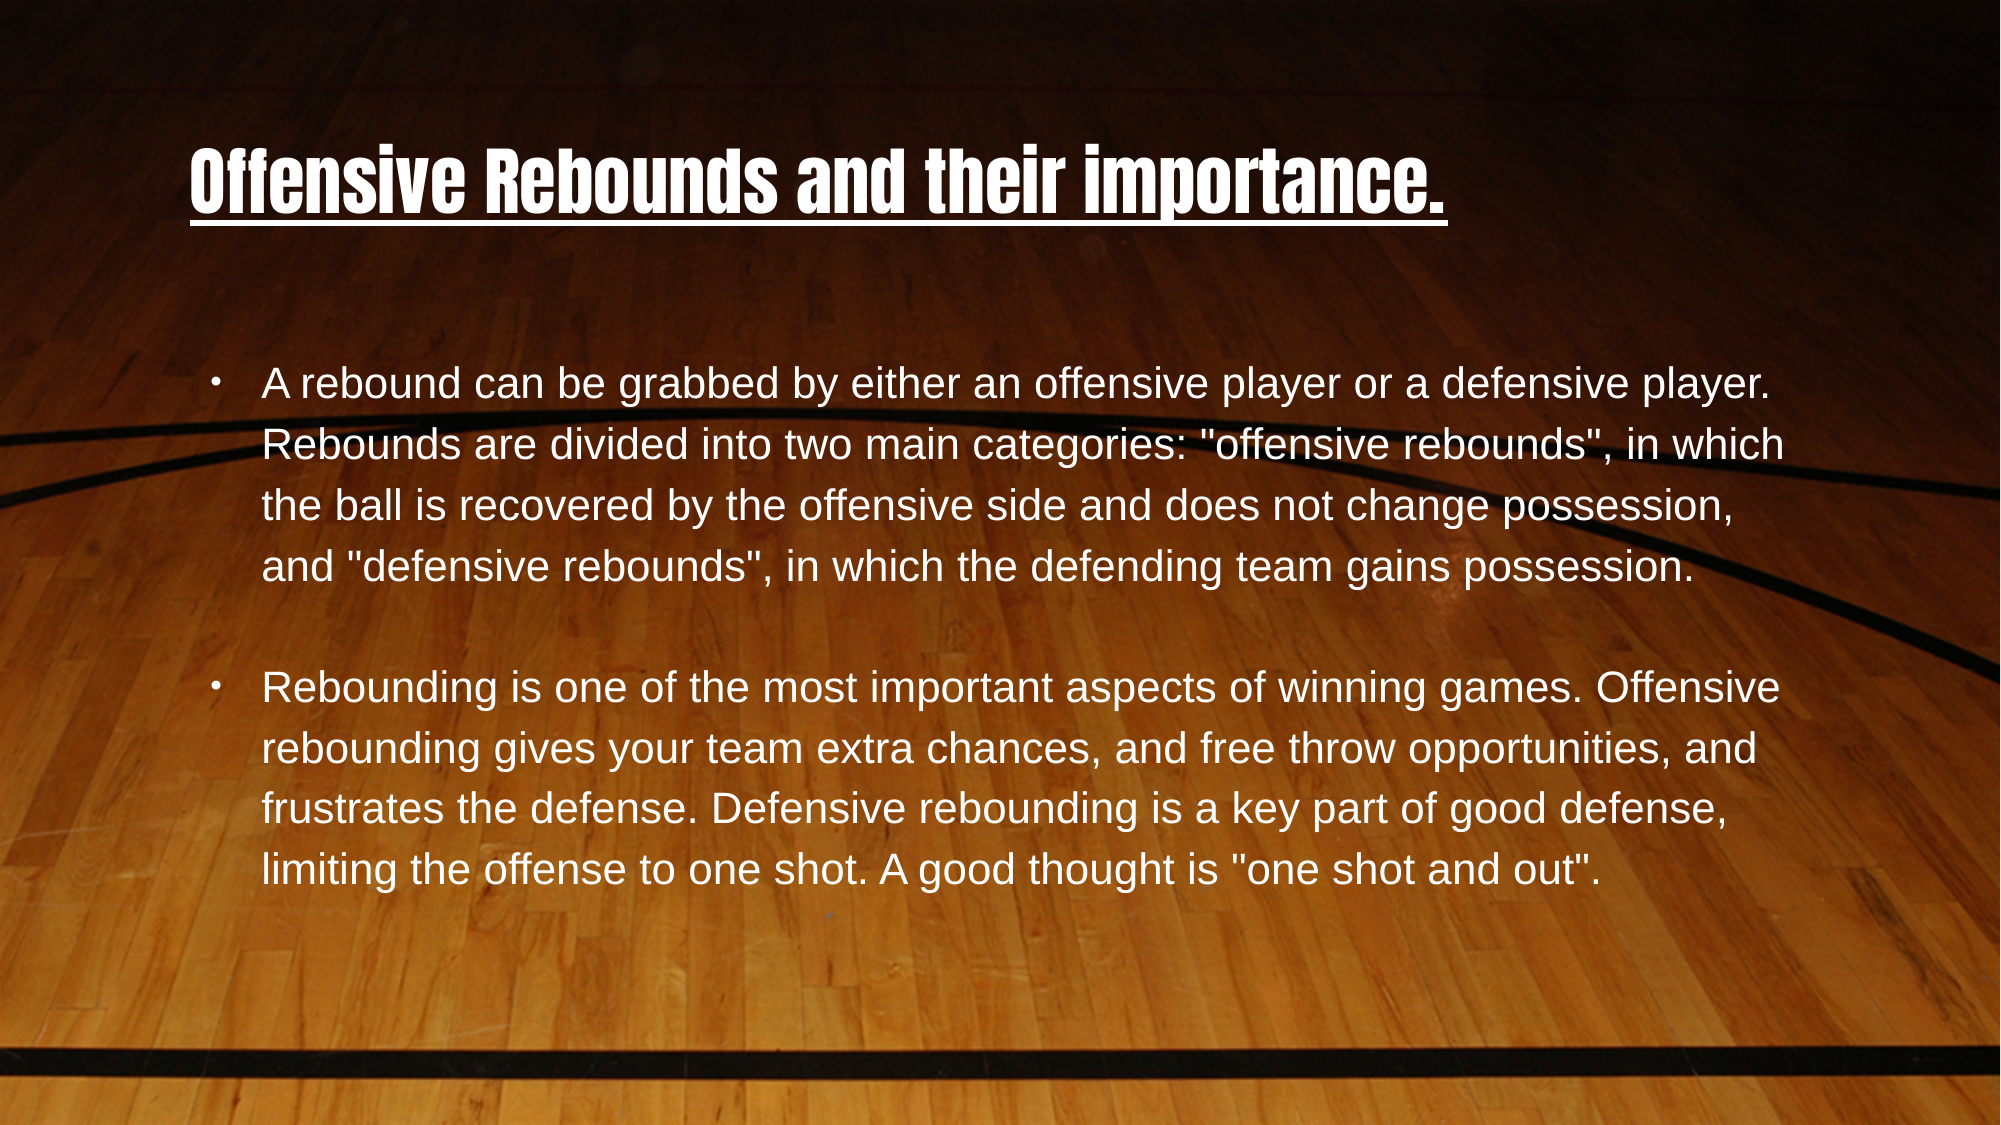

# Offensive Rebounds and their importance.
A rebound can be grabbed by either an offensive player or a defensive player. Rebounds are divided into two main categories: "offensive rebounds", in which the ball is recovered by the offensive side and does not change possession, and "defensive rebounds", in which the defending team gains possession.

Rebounding is one of the most important aspects of winning games. Offensive rebounding gives your team extra chances, and free throw opportunities, and frustrates the defense. Defensive rebounding is a key part of good defense, limiting the offense to one shot. A good thought is "one shot and out".